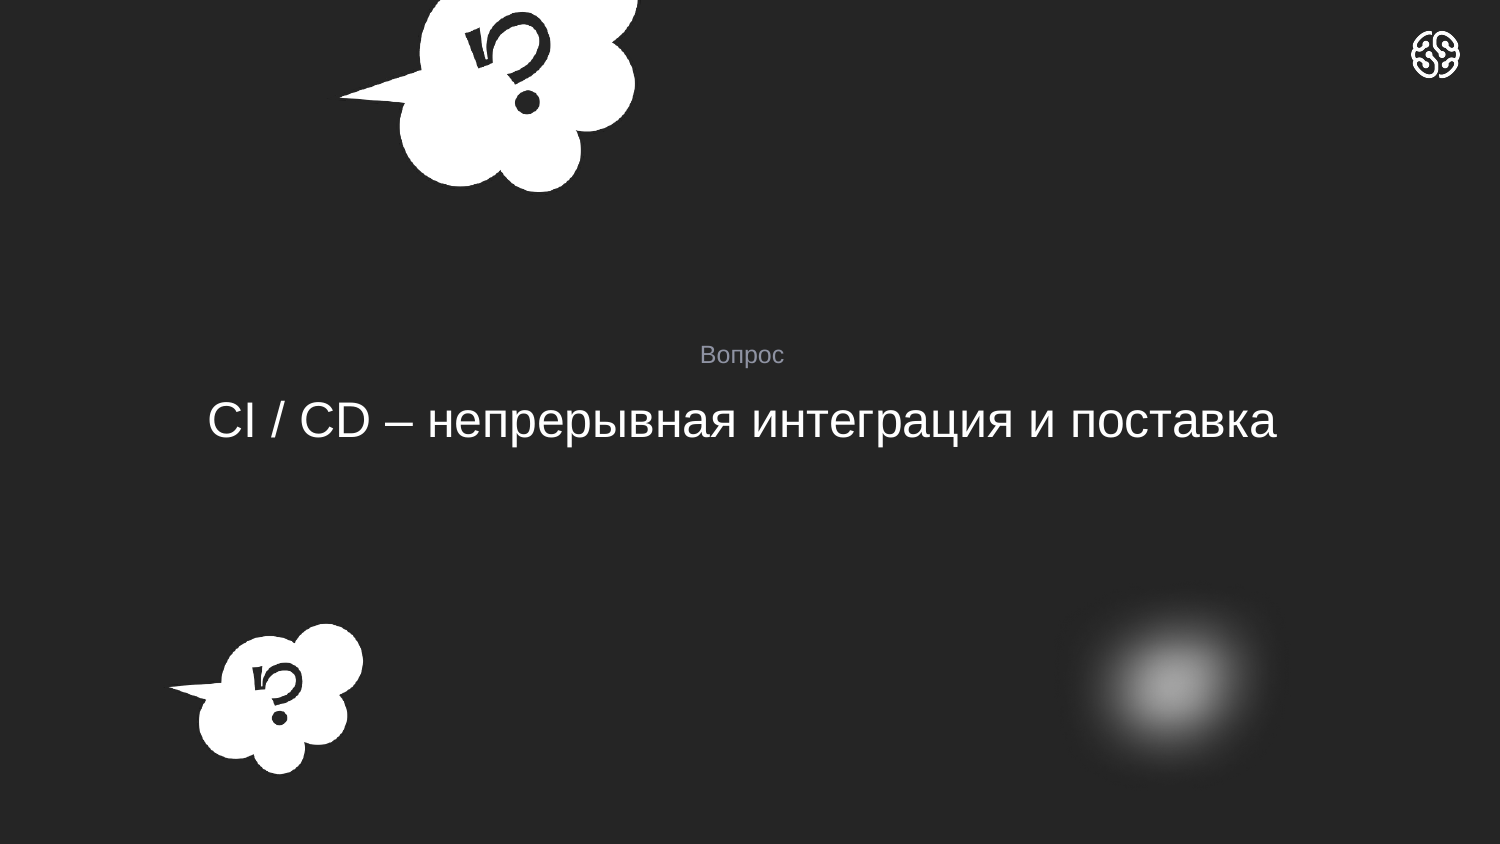

Вопрос
# CI / СD – непрерывная интеграция и поставка